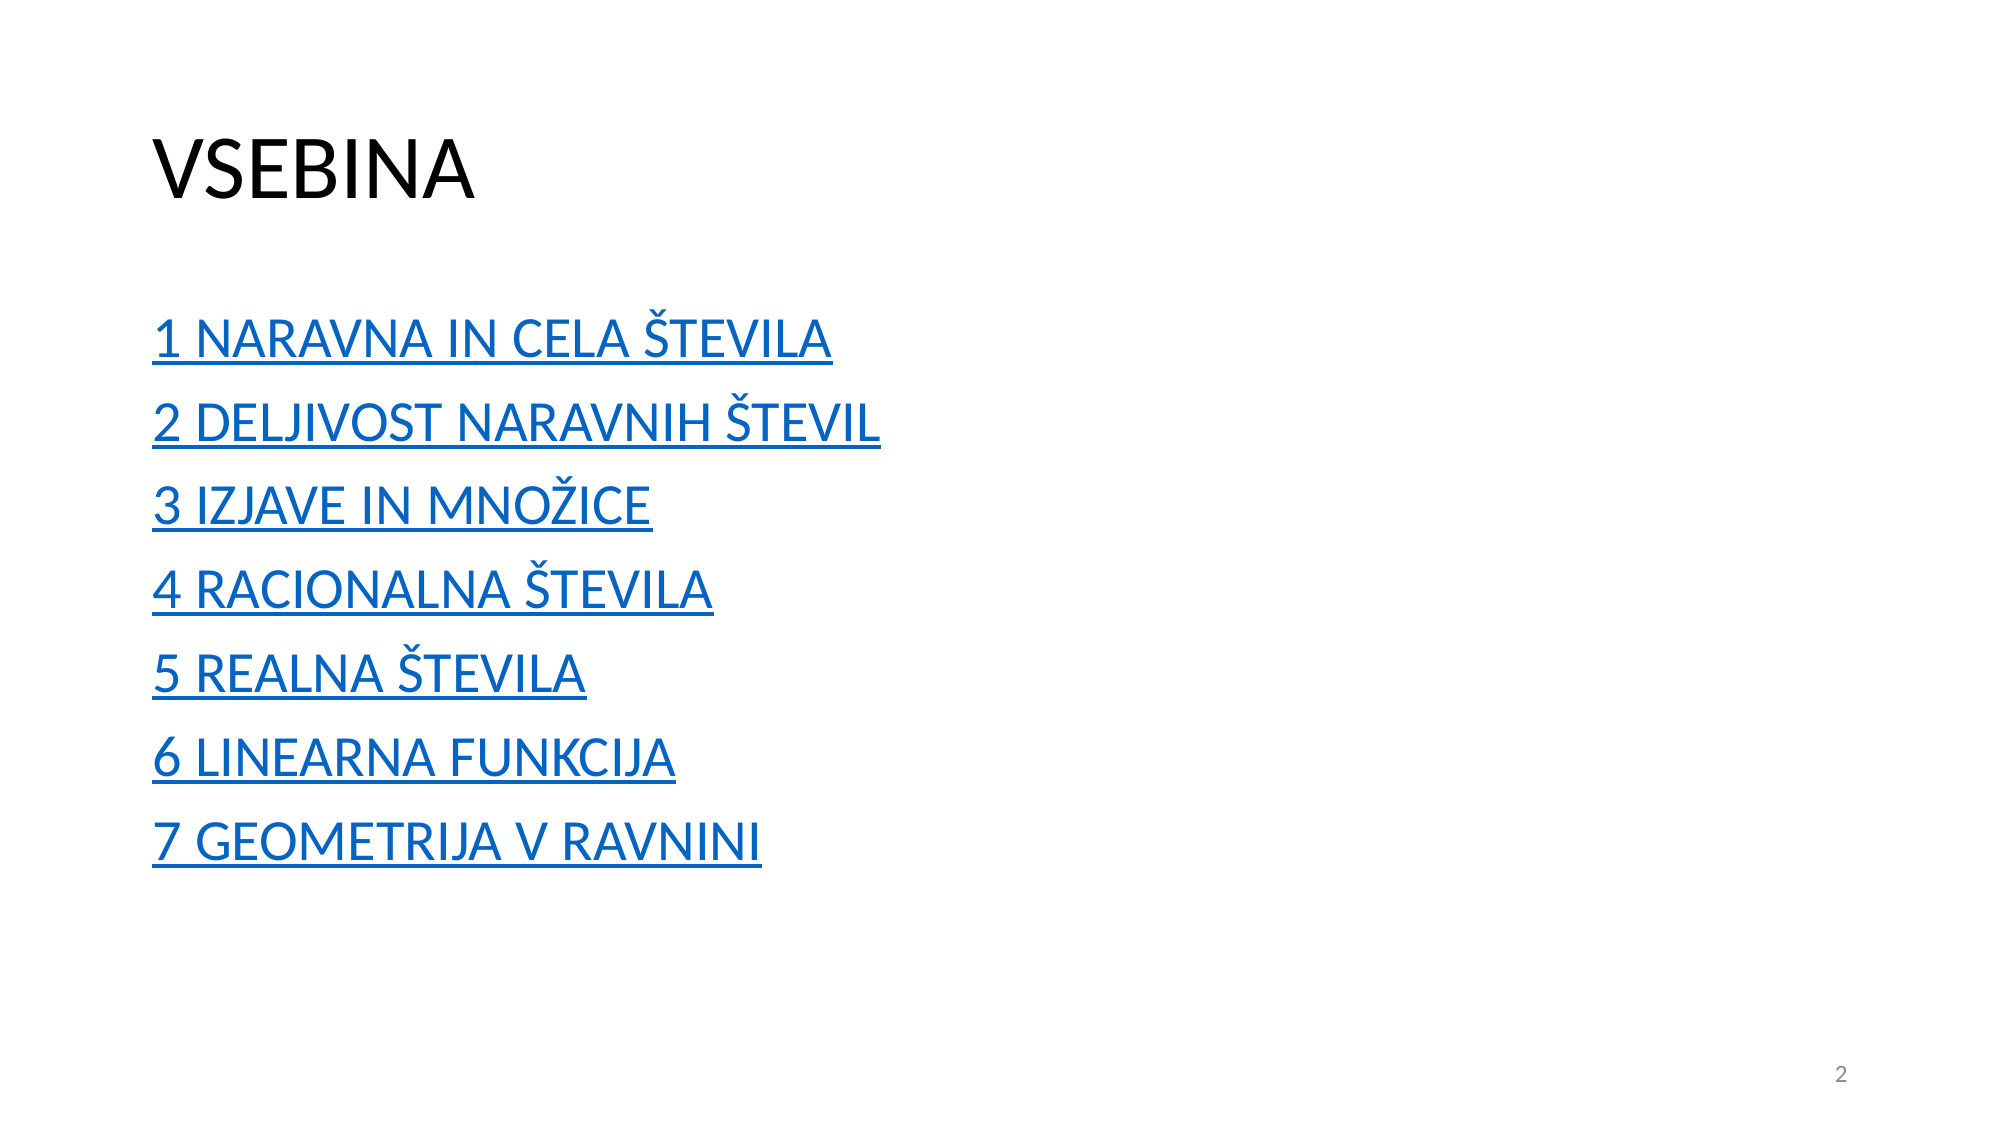

# VSEBINA
1 NARAVNA IN CELA ŠTEVILA
2 DELJIVOST NARAVNIH ŠTEVIL
3 IZJAVE IN MNOŽICE
4 RACIONALNA ŠTEVILA
5 REALNA ŠTEVILA
6 LINEARNA FUNKCIJA
7 GEOMETRIJA V RAVNINI
2